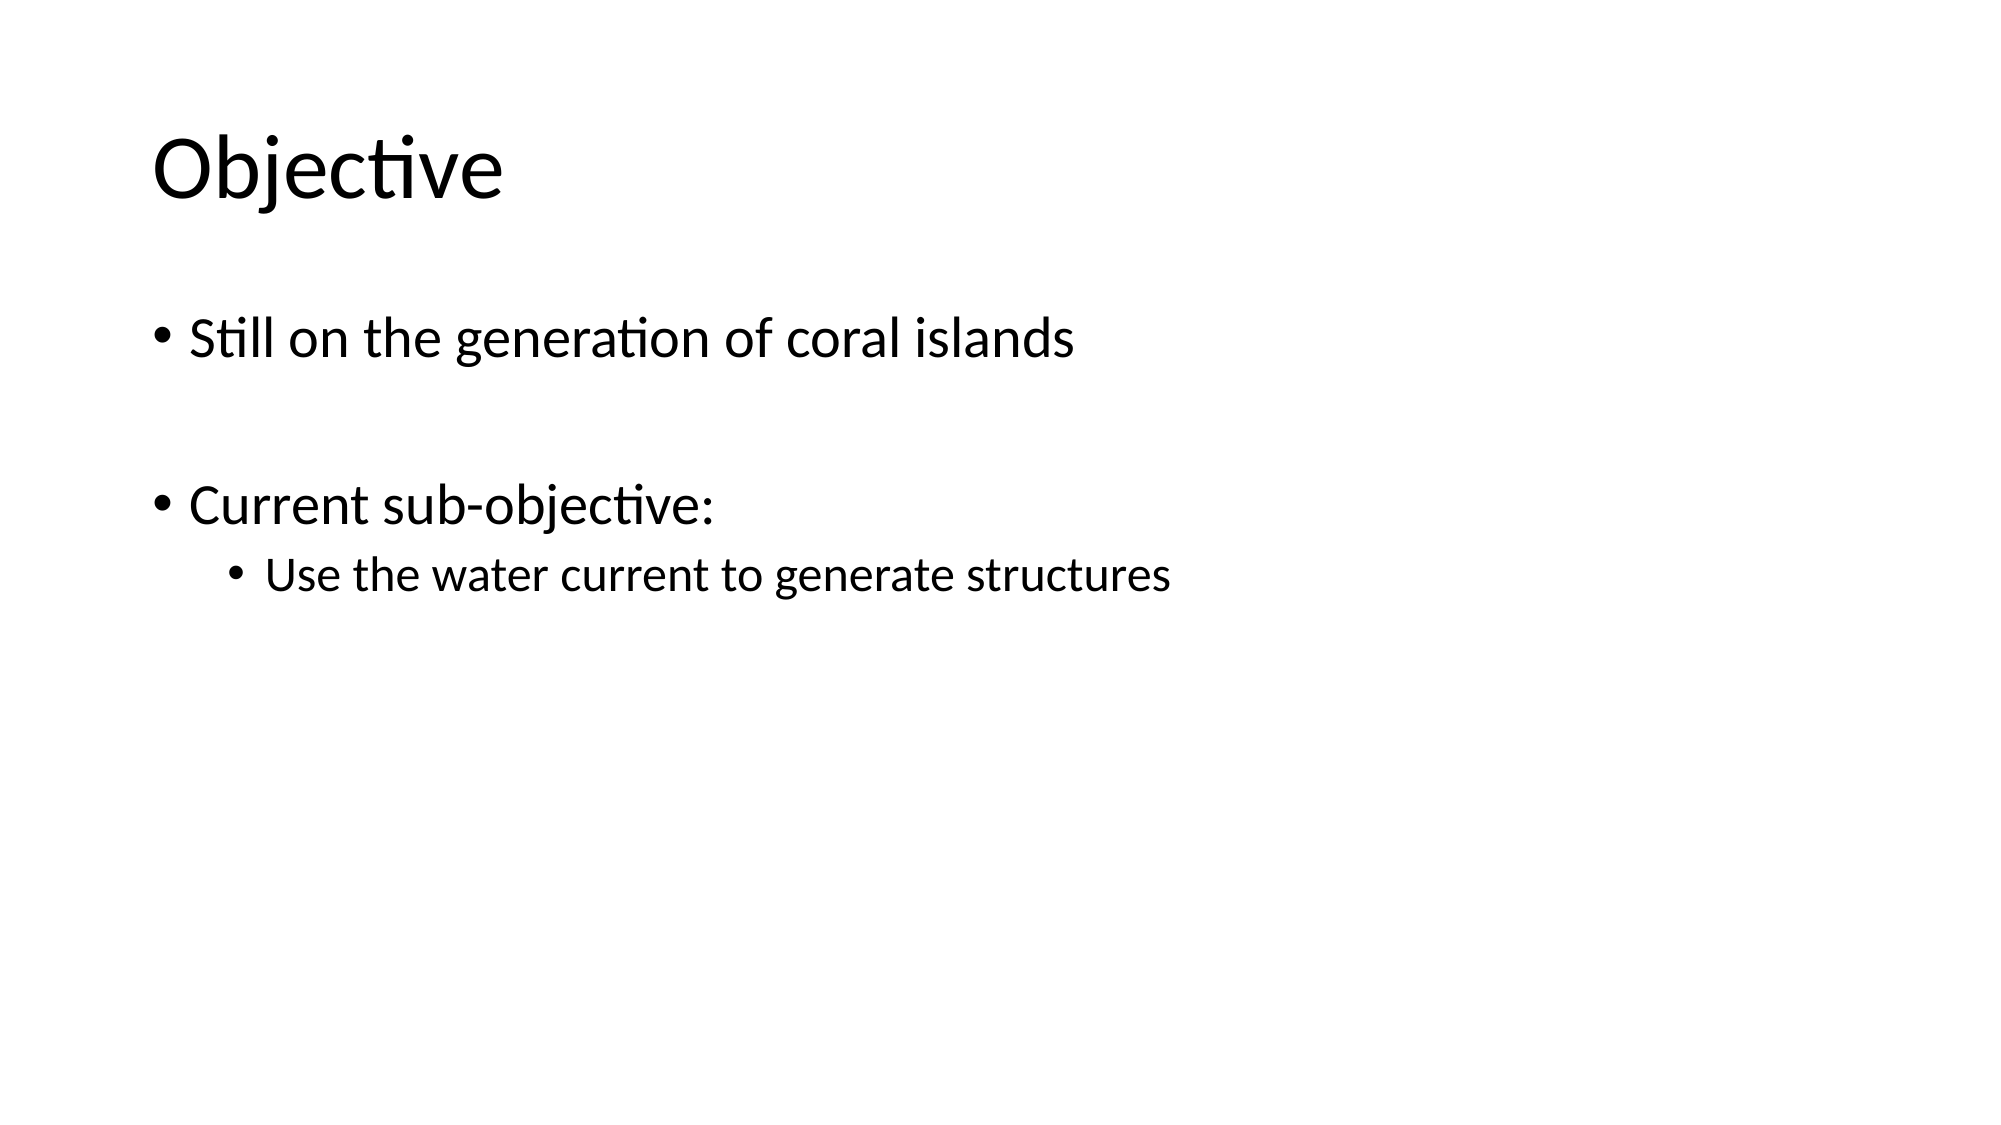

# Objective
Still on the generation of coral islands

Current sub-objective:
Use the water current to generate structures